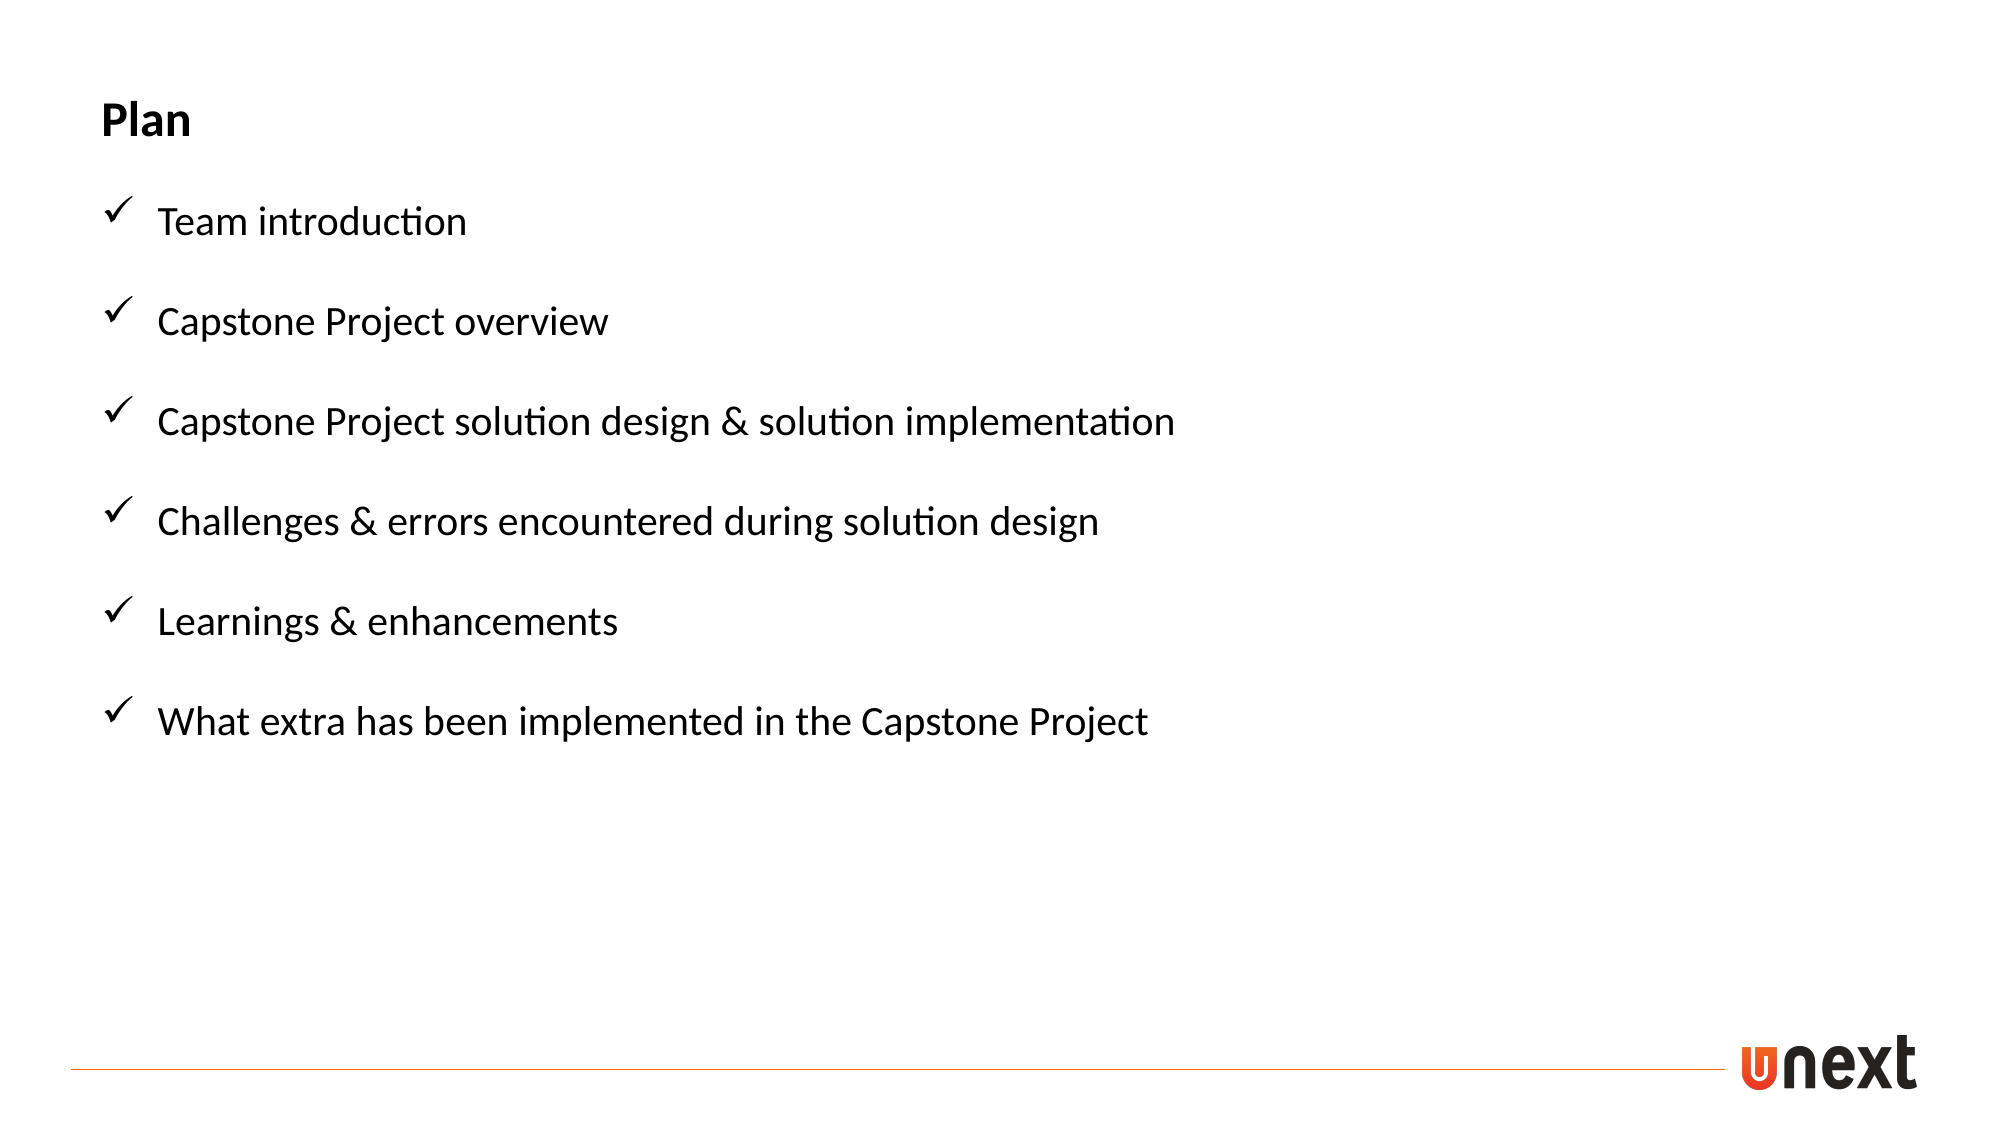

Plan
Team introduction

Capstone Project overview

Capstone Project solution design & solution implementation

Challenges & errors encountered during solution design

Learnings & enhancements

What extra has been implemented in the Capstone Project